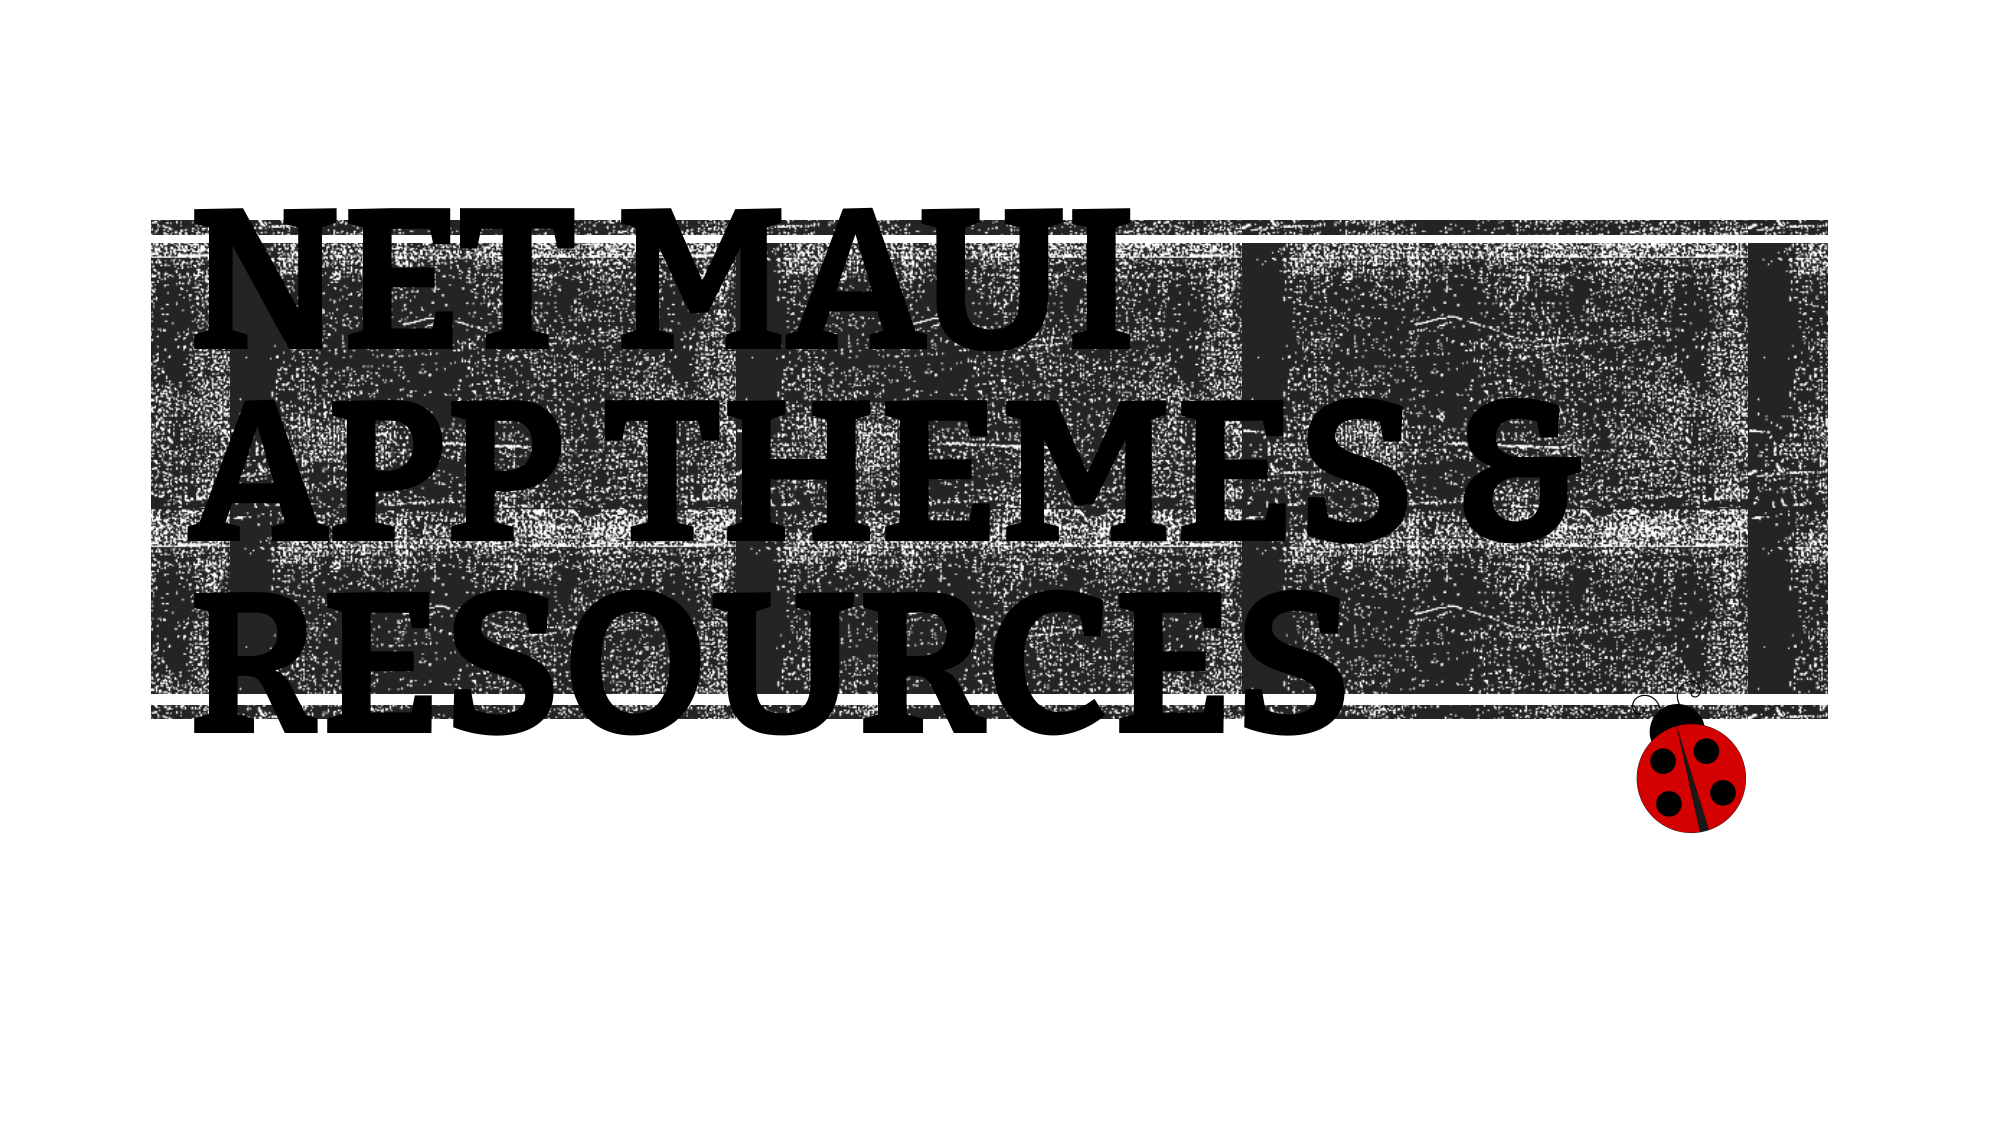

# NET MAUI App Themes & Resources